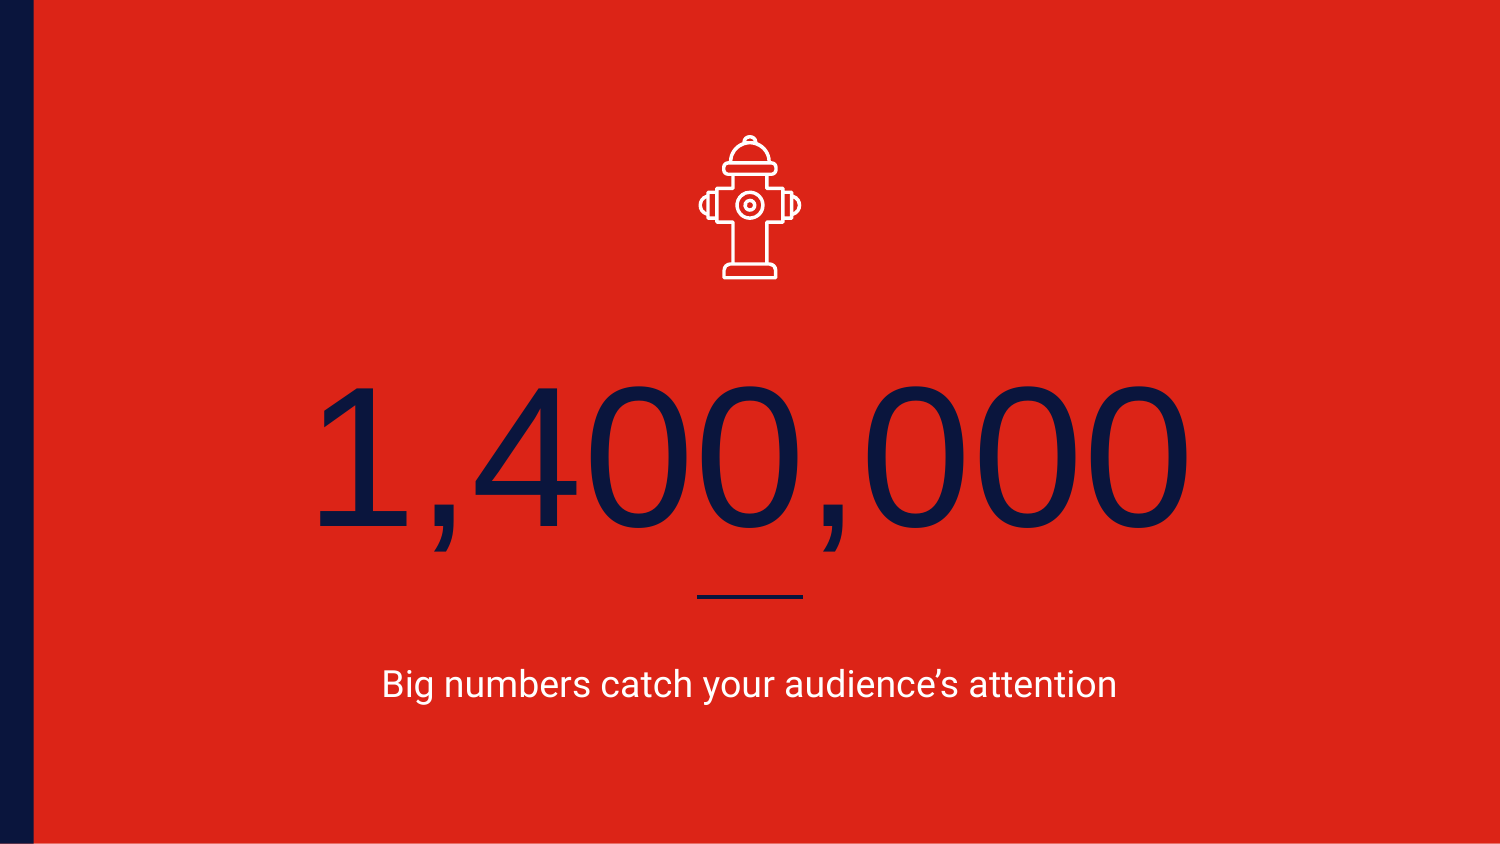

# 1,400,000
Big numbers catch your audience’s attention